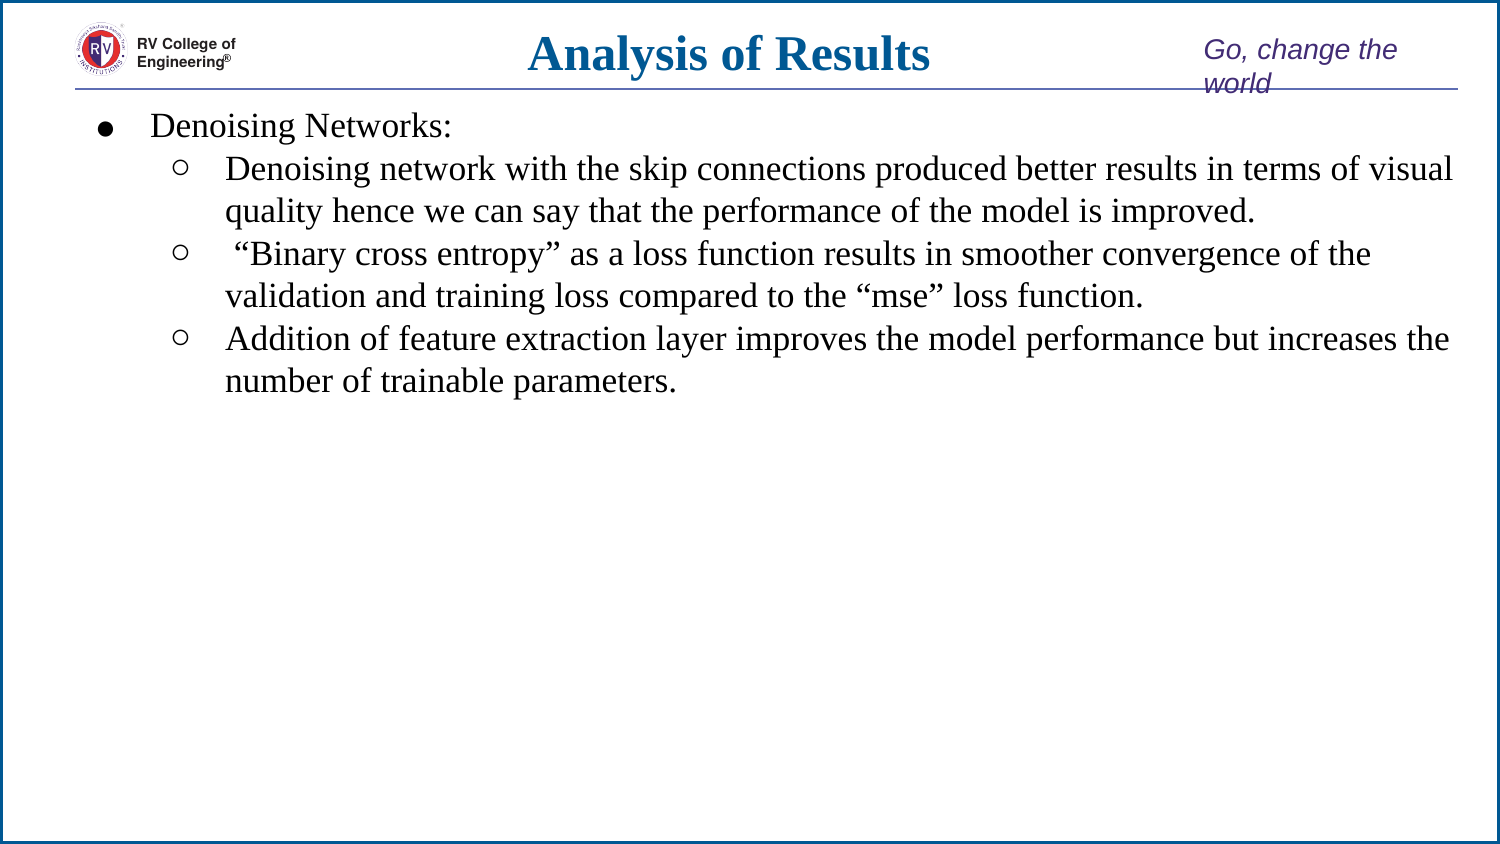

# Analysis of Results
Denoising Networks:
Denoising network with the skip connections produced better results in terms of visual quality hence we can say that the performance of the model is improved.
 “Binary cross entropy” as a loss function results in smoother convergence of the validation and training loss compared to the “mse” loss function.
Addition of feature extraction layer improves the model performance but increases the
number of trainable parameters.